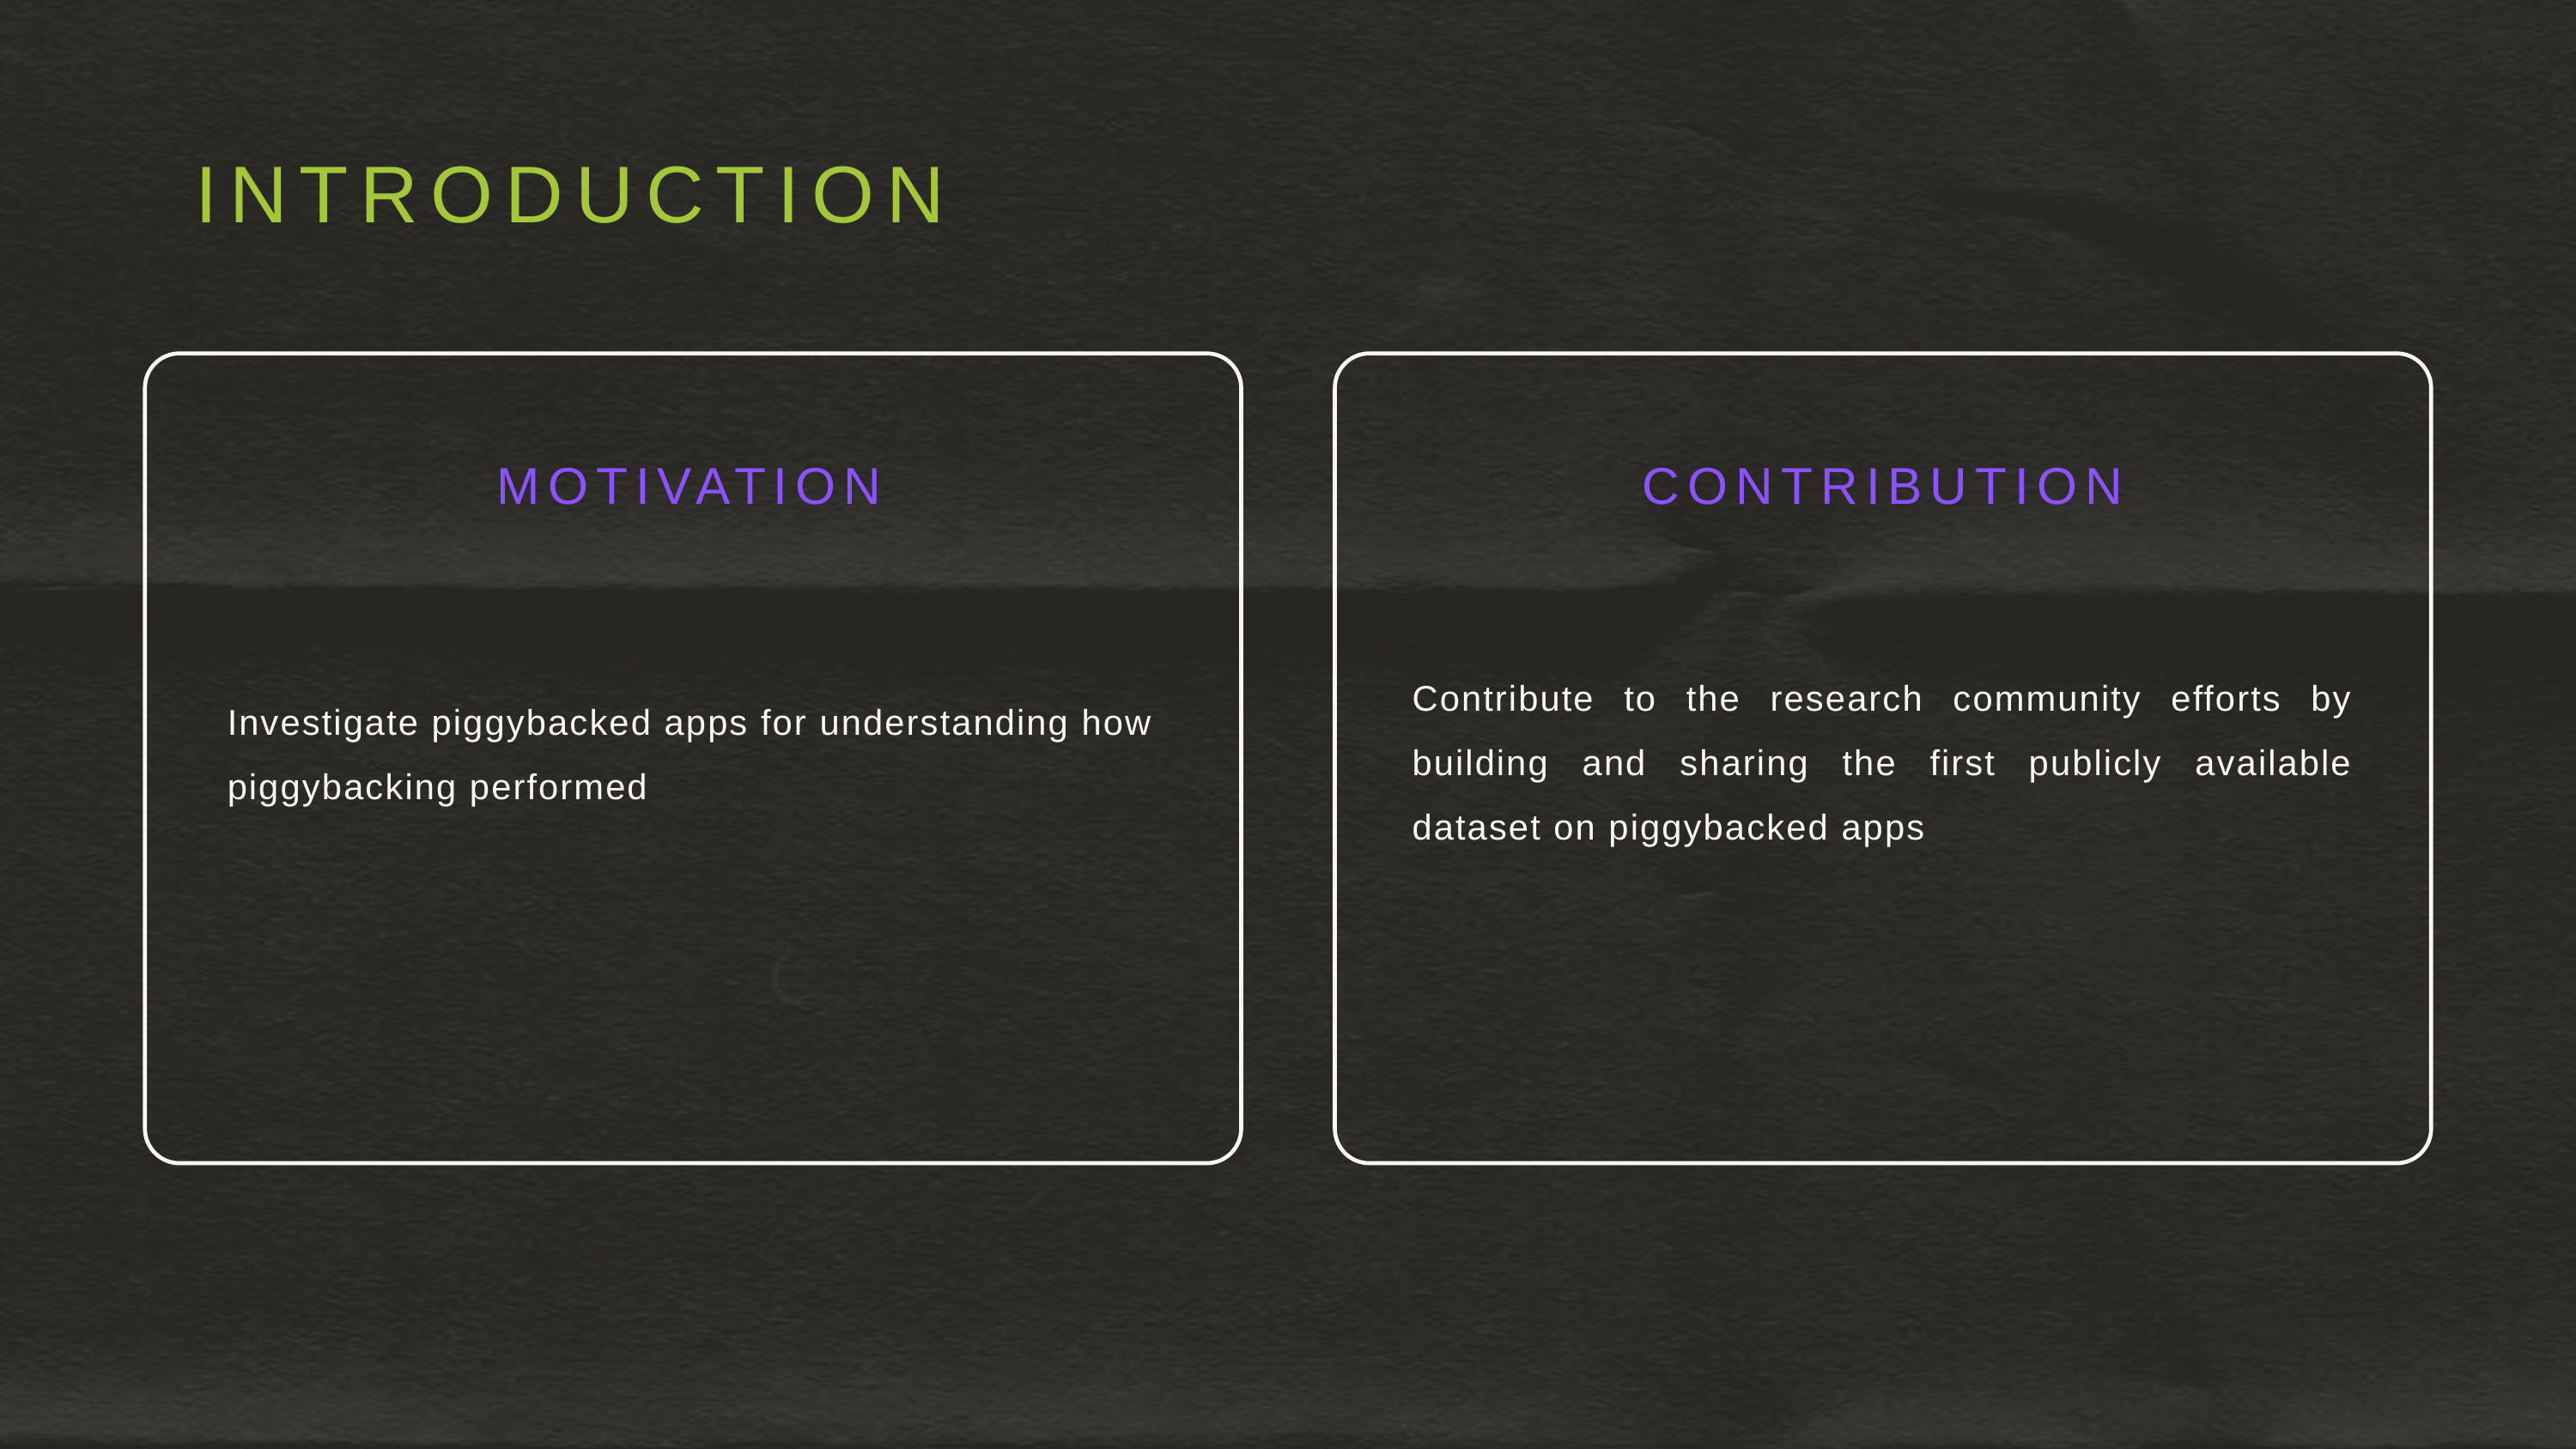

INTRODUCTION

MOTIVATION
CONTRIBUTION
Contribute to the research community efforts by building and sharing the first publicly available dataset on piggybacked apps
Investigate piggybacked apps for understanding how piggybacking performed